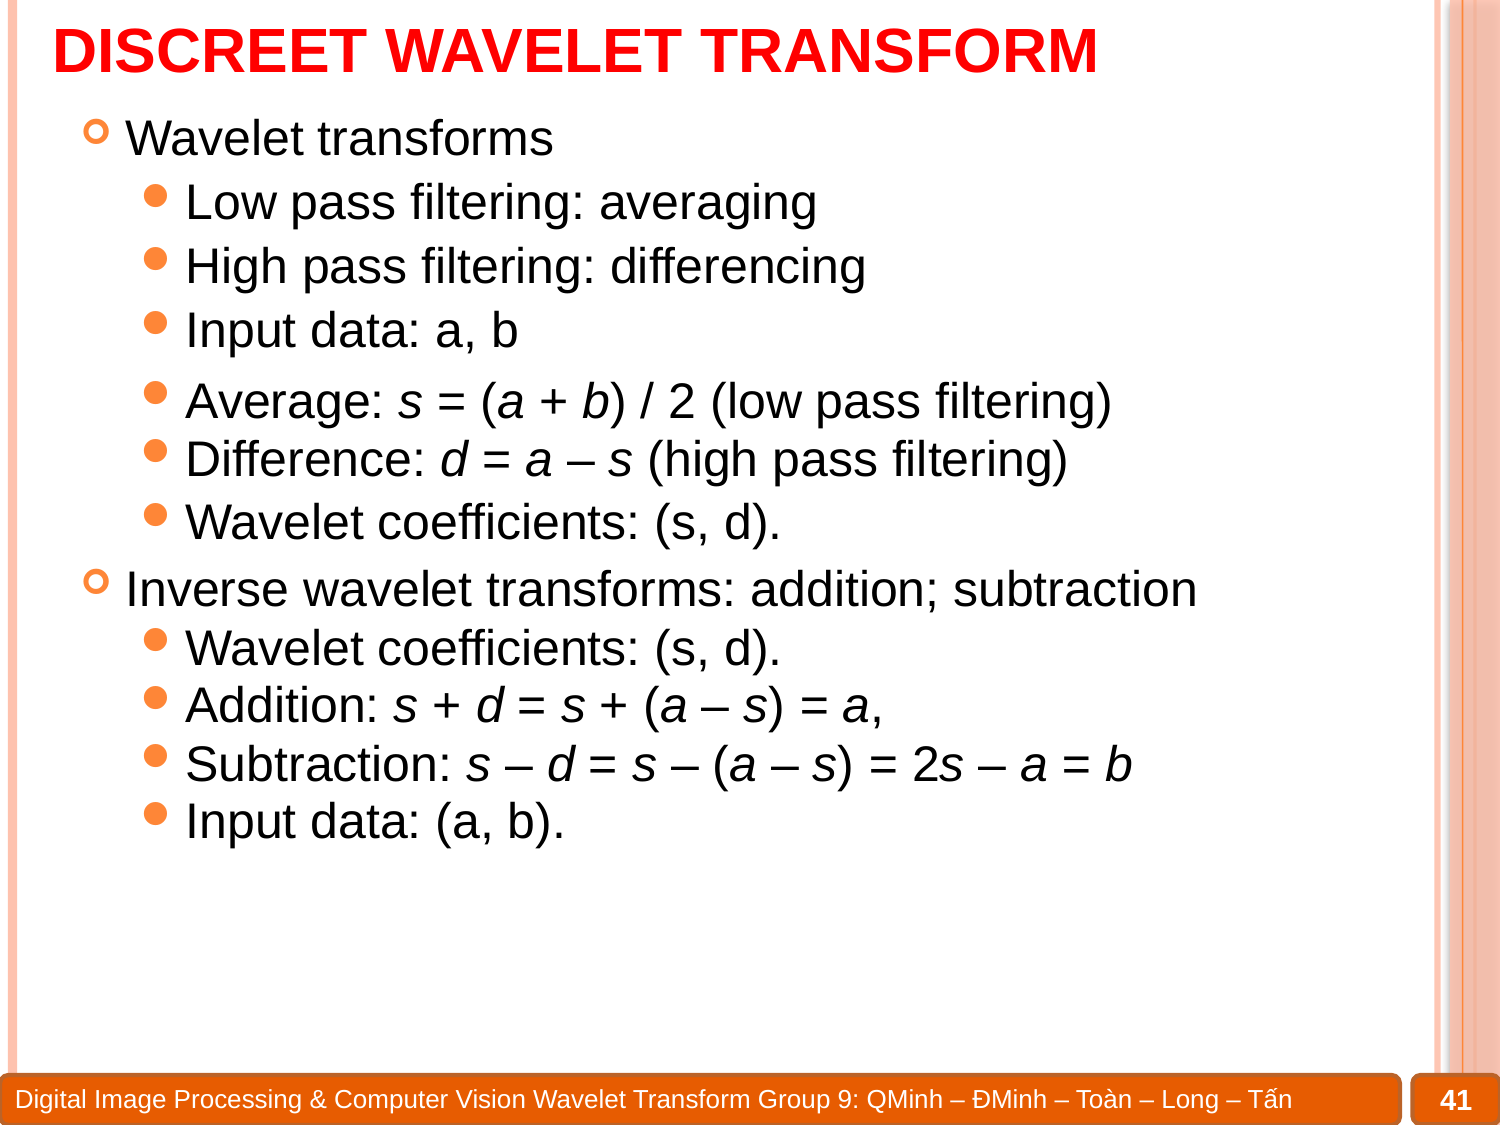

# DISCREET WAVELET TRANSFORM
Wavelet transforms
Low pass filtering: averaging
High pass filtering: differencing
Input data: a, b
Average: s = (a + b) / 2 (low pass filtering)
Difference: d = a – s (high pass filtering)
Wavelet coefficients: (s, d).
Inverse wavelet transforms: addition; subtraction
Wavelet coefficients: (s, d).
Addition: s + d = s + (a – s) = a,
Subtraction: s – d = s – (a – s) = 2s – a = b
Input data: (a, b).
41